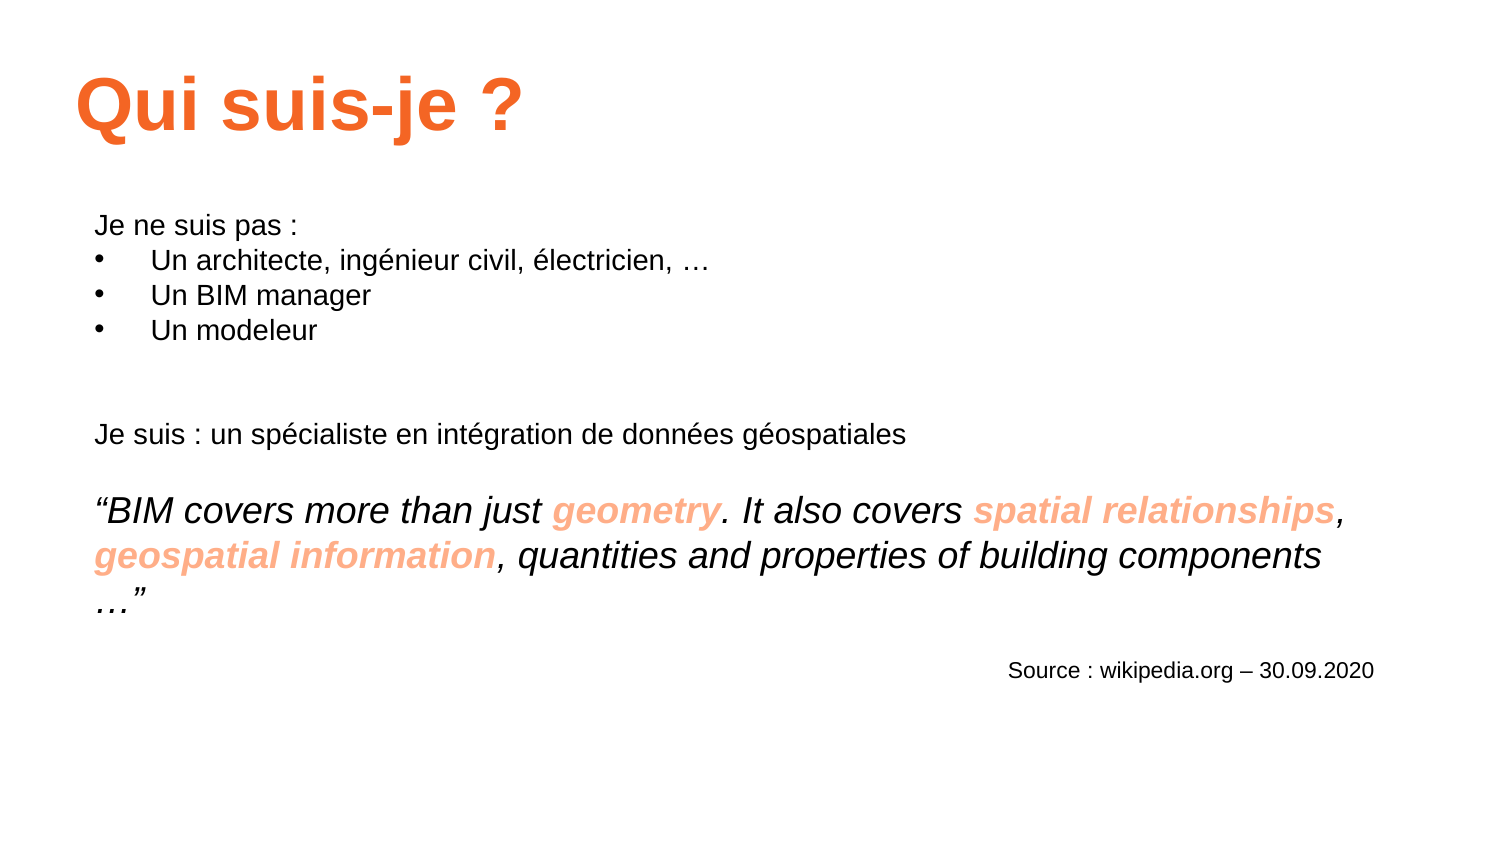

Qui suis-je ?
Je ne suis pas :
Un architecte, ingénieur civil, électricien, …
Un BIM manager
Un modeleur

Je suis : un spécialiste en intégration de données géospatiales

“BIM covers more than just geometry. It also covers spatial relationships, geospatial information, quantities and properties of building components …”

Source : wikipedia.org – 30.09.2020